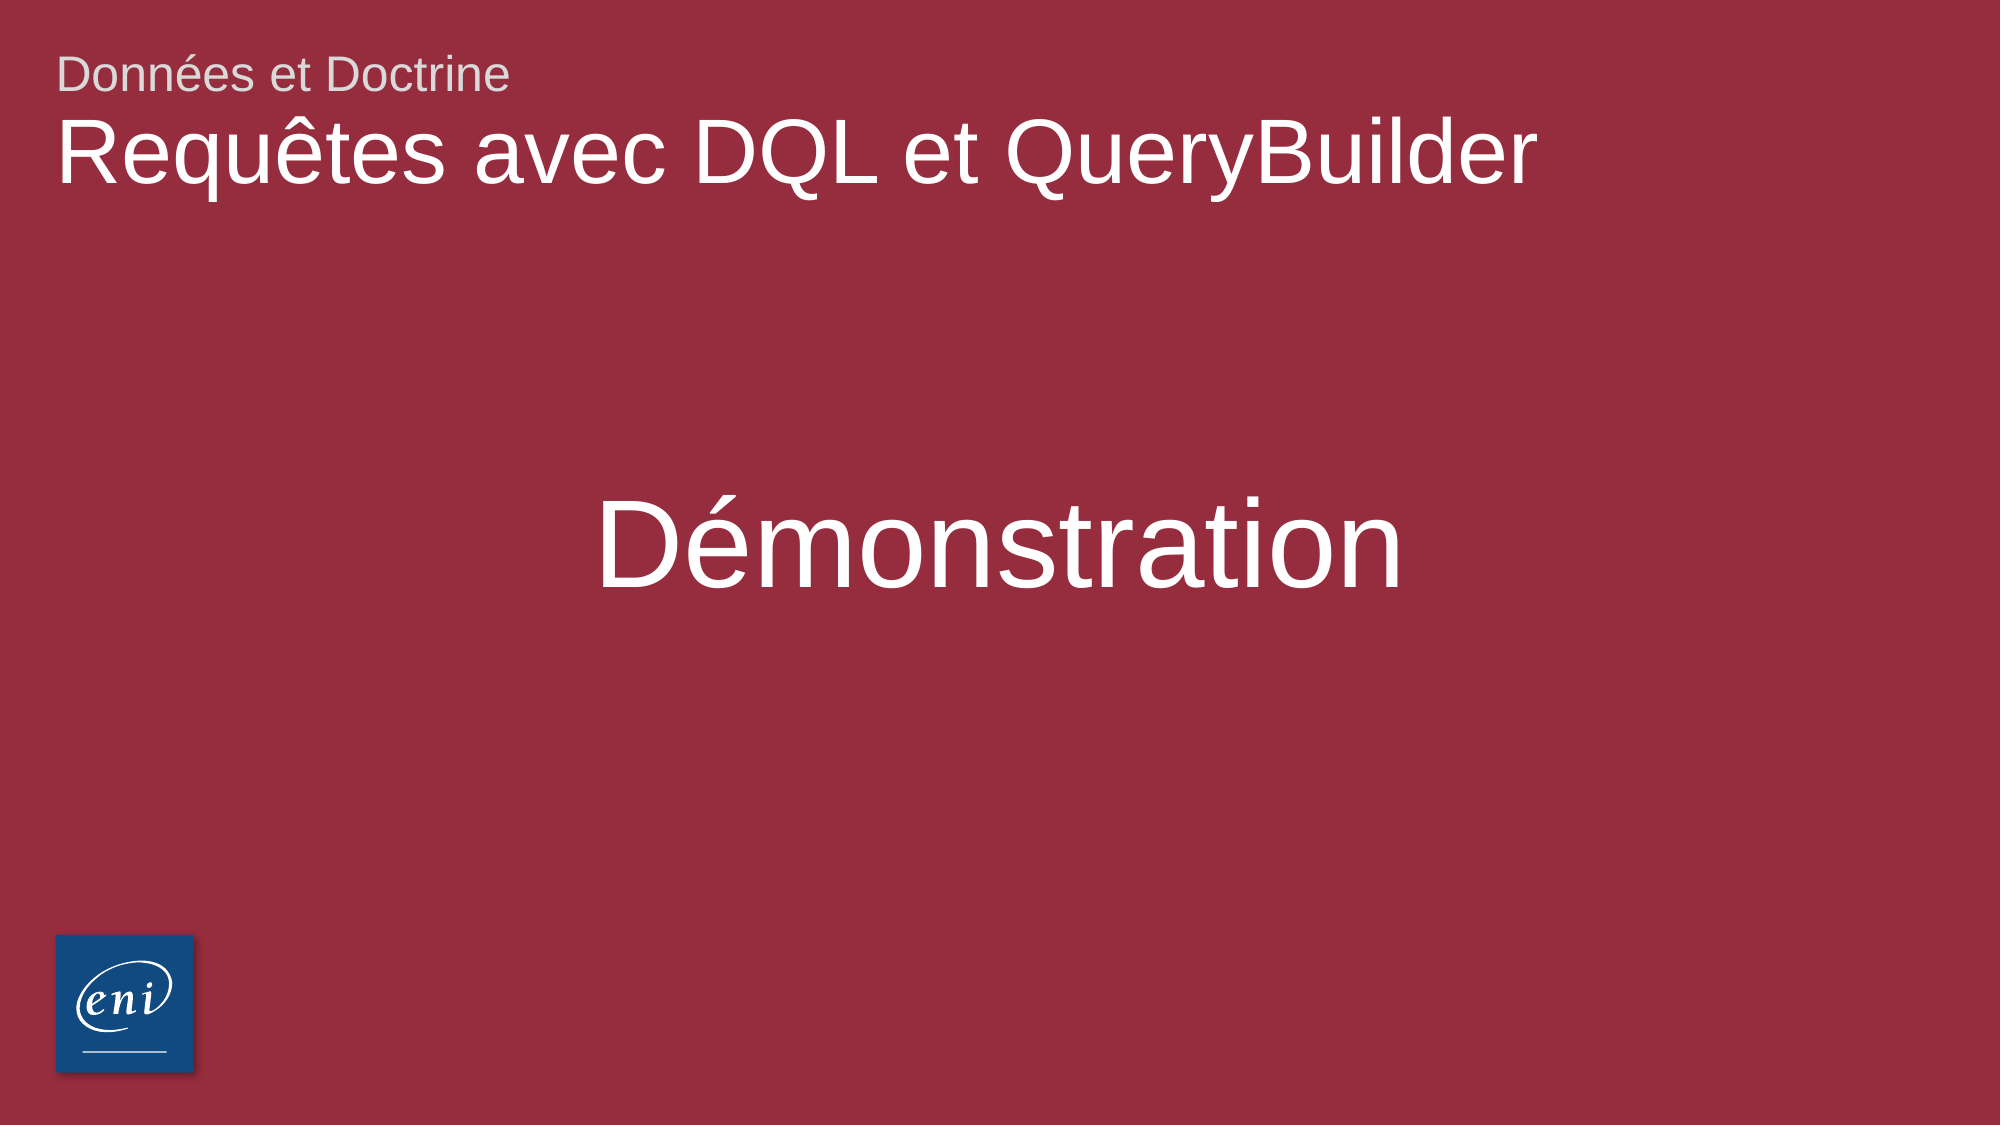

Données et Doctrine
# Requêtes avec DQL et QueryBuilder